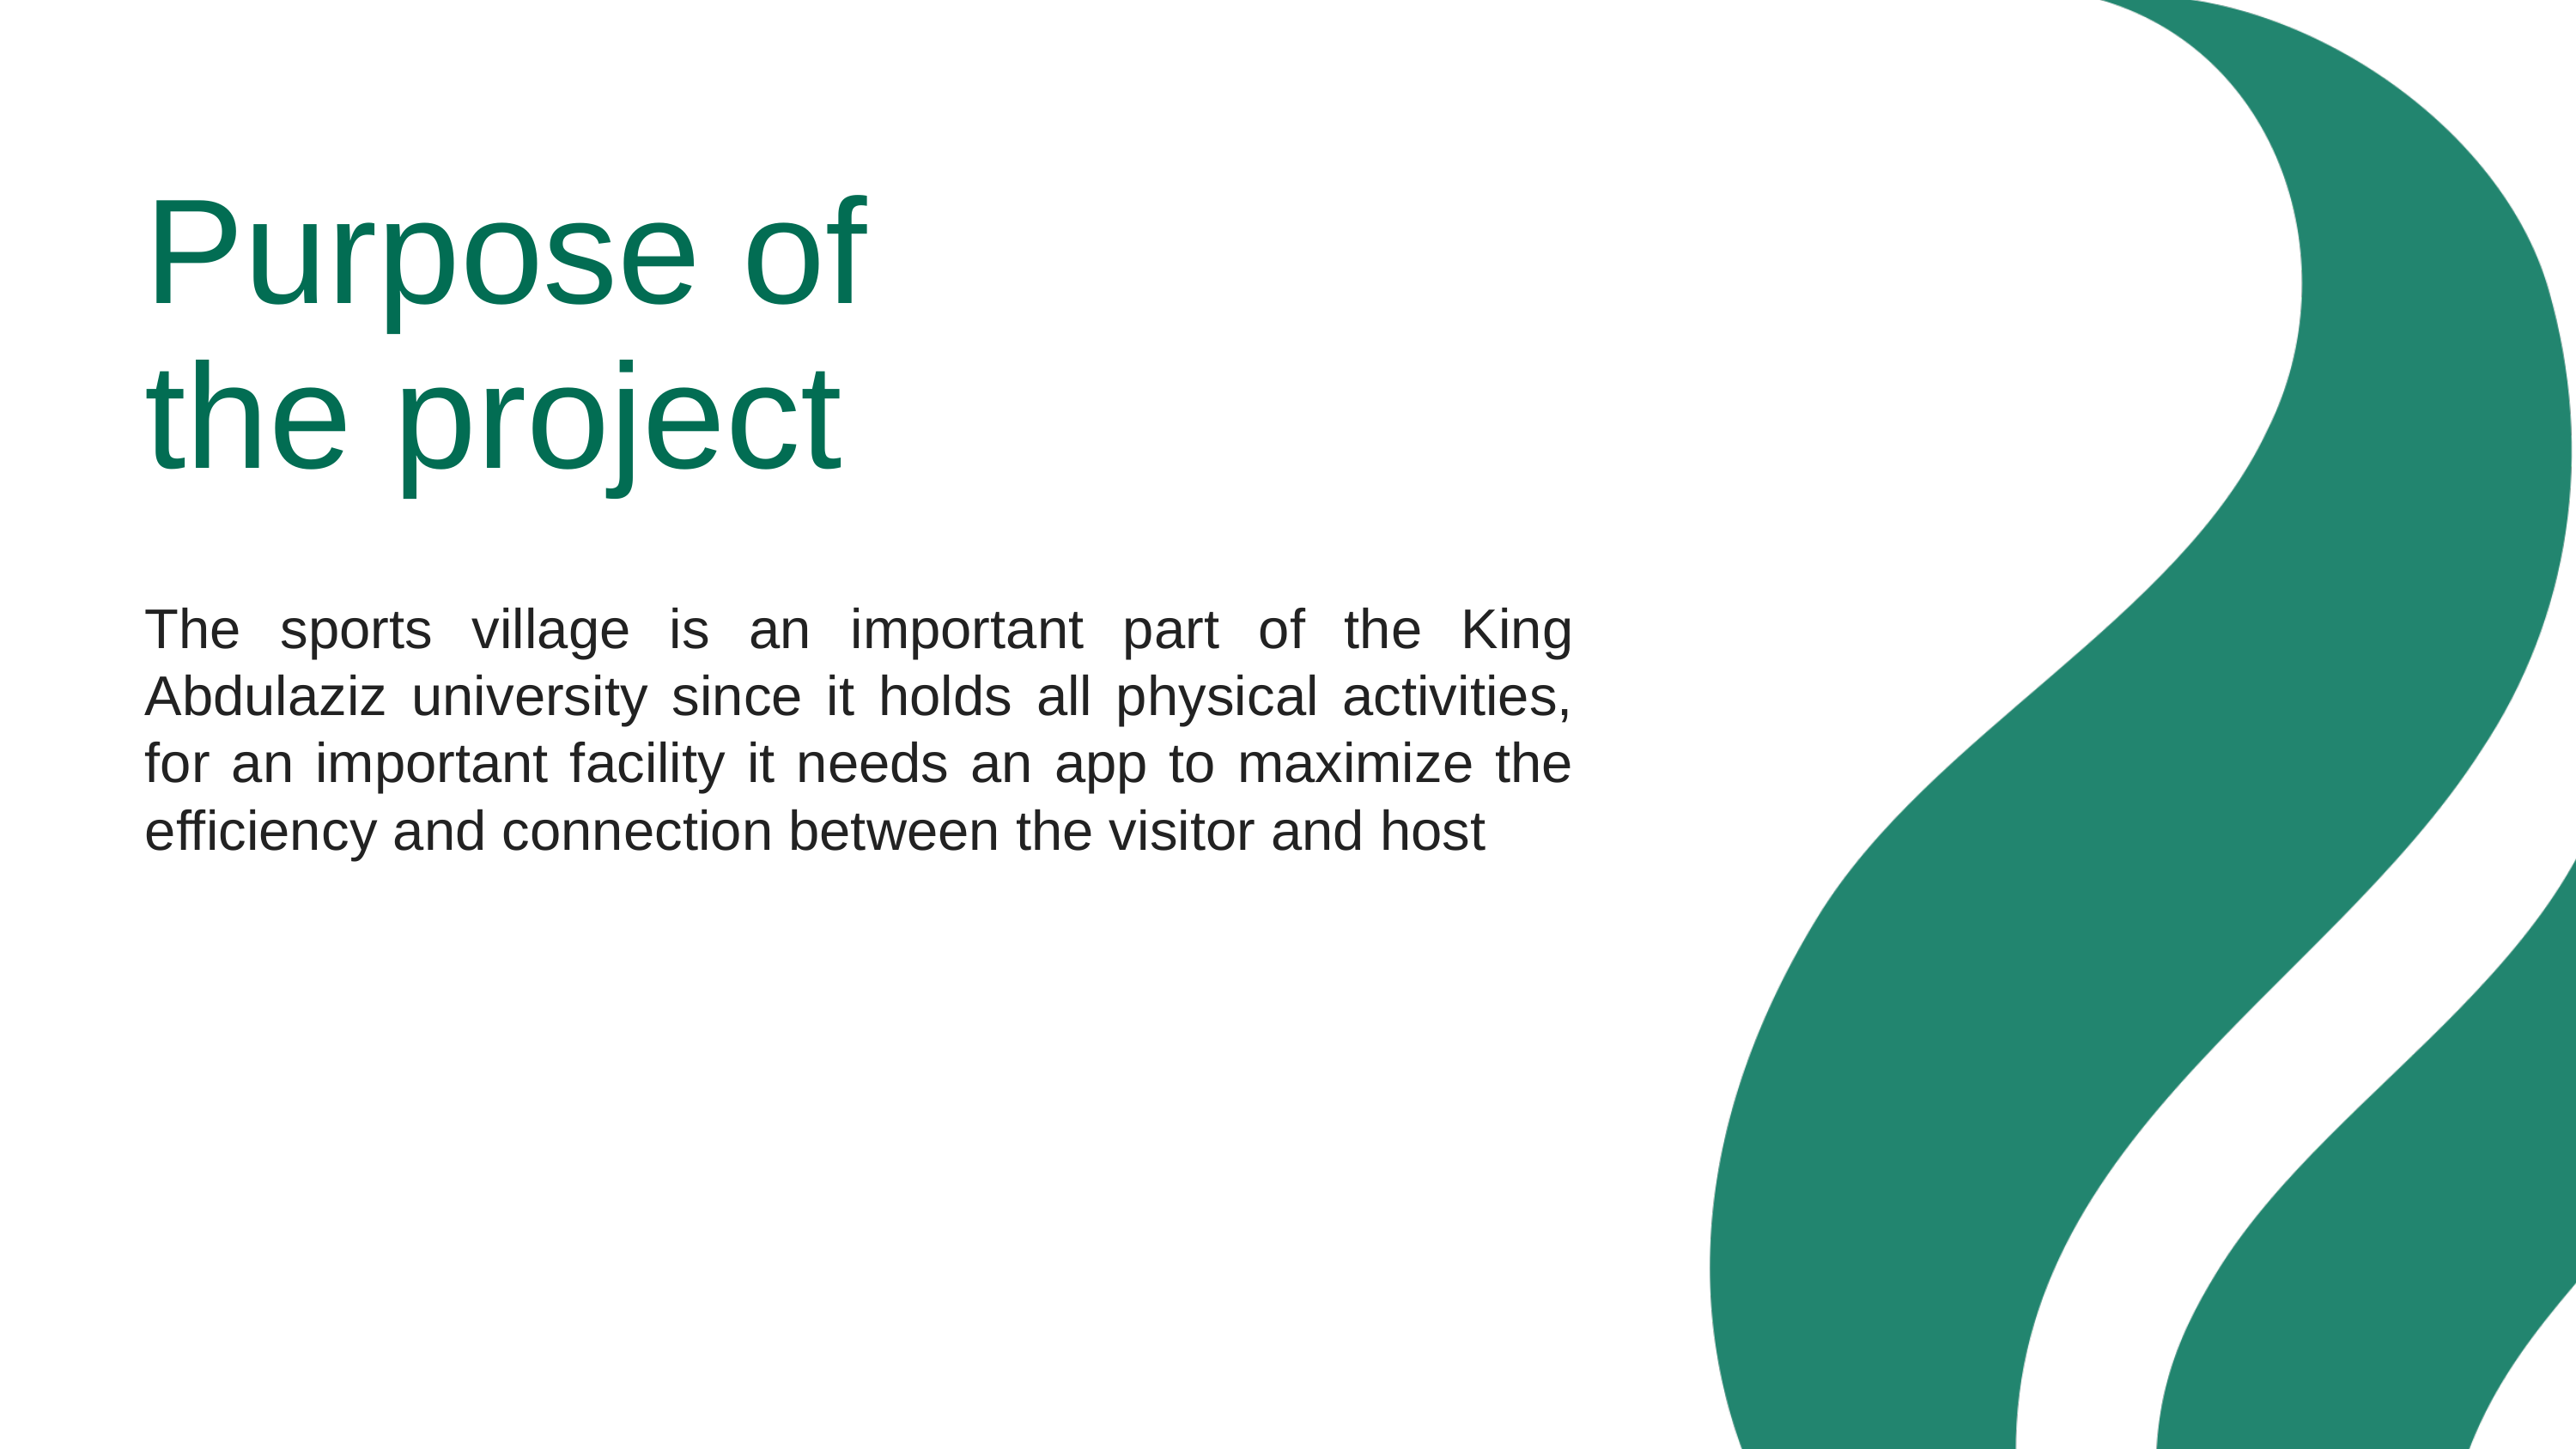

Purpose of the project
The sports village is an important part of the King Abdulaziz university since it holds all physical activities, for an important facility it needs an app to maximize the efficiency and connection between the visitor and host